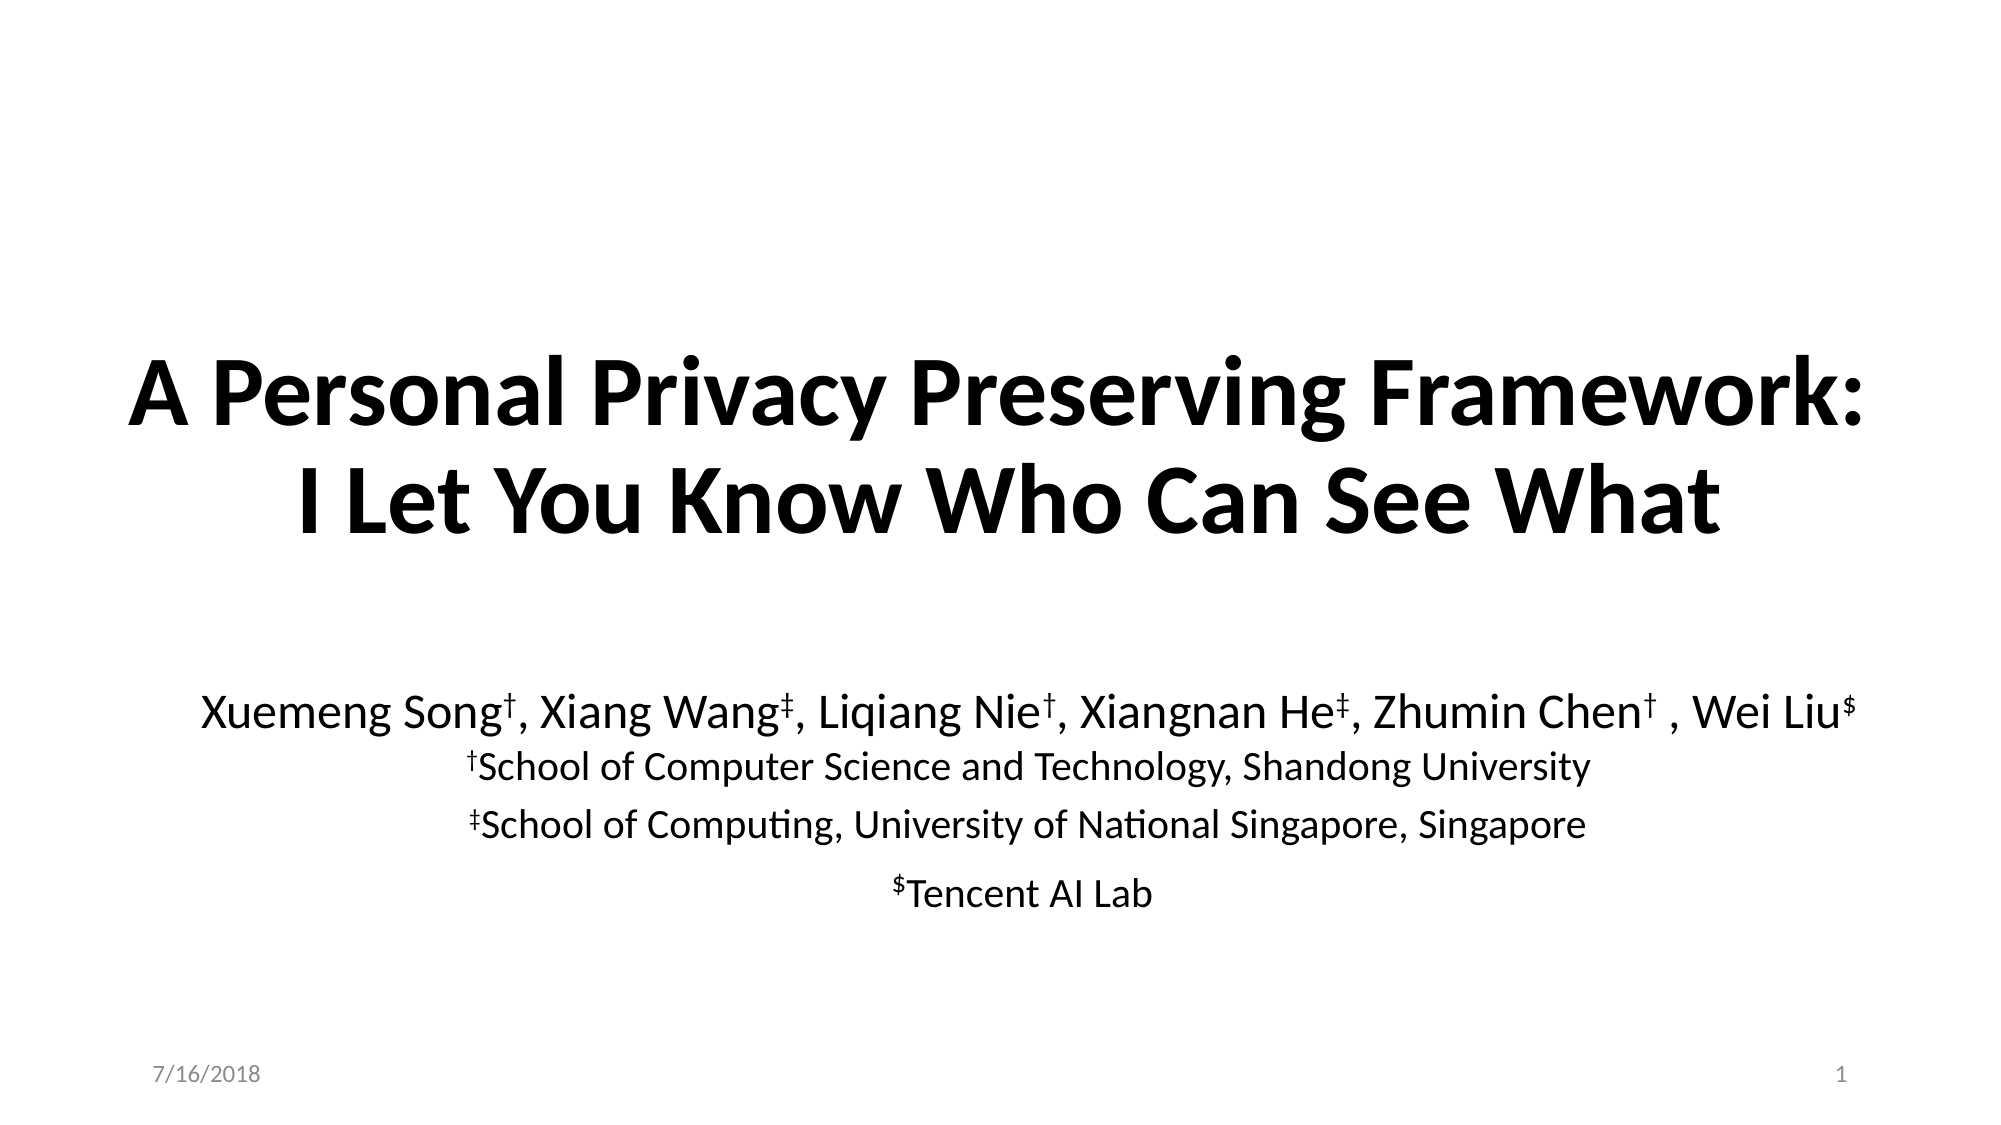

# A Personal Privacy Preserving Framework: I Let You Know Who Can See What
Xuemeng Song†, Xiang Wang‡, Liqiang Nie†, Xiangnan He‡, Zhumin Chen† , Wei Liu$
†School of Computer Science and Technology, Shandong University
 ‡School of Computing, University of National Singapore, Singapore
$Tencent AI Lab
7/16/2018
1